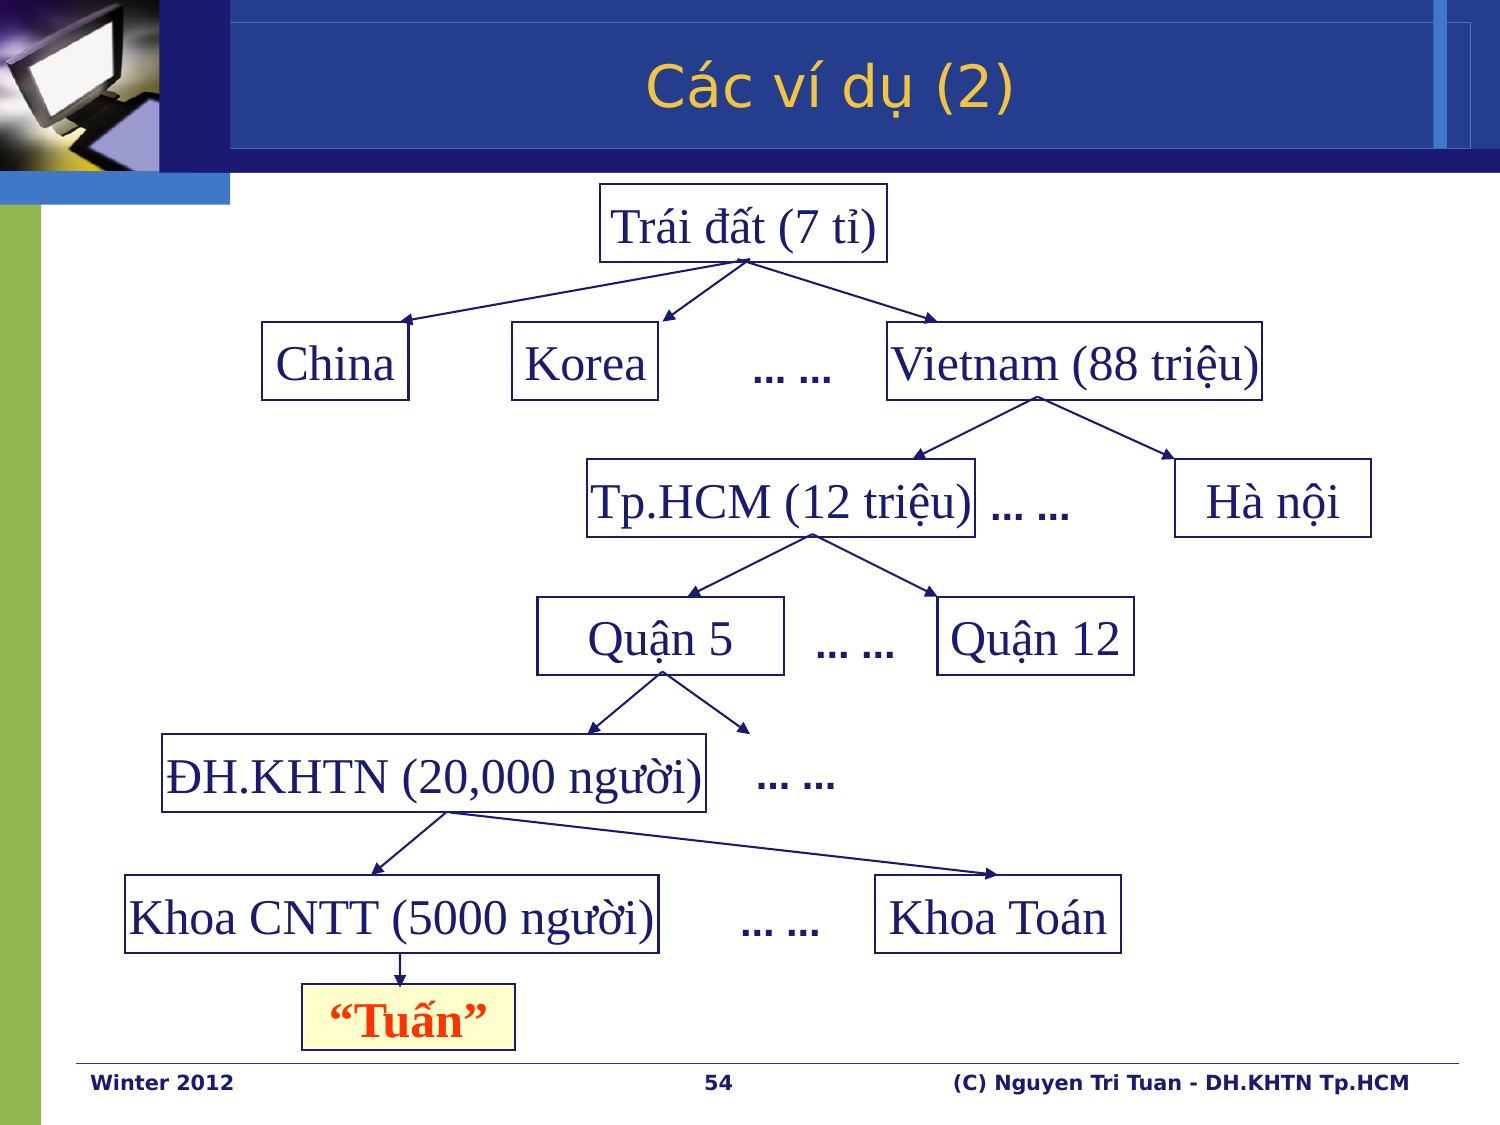

# Các ví dụ (2)
Trái đất (7 tỉ)

China
Korea
Vietnam (88 triệu)
... ...

Tp.HCM (12 triệu)
Hà nội
... ...

Quận 5
Quận 12
... ...

ĐH.KHTN (20,000 người)
... ...

Khoa CNTT (5000 người)
Khoa Toán
... ...

“Tuấn”
Winter 2012
54
(C) Nguyen Tri Tuan - DH.KHTN Tp.HCM